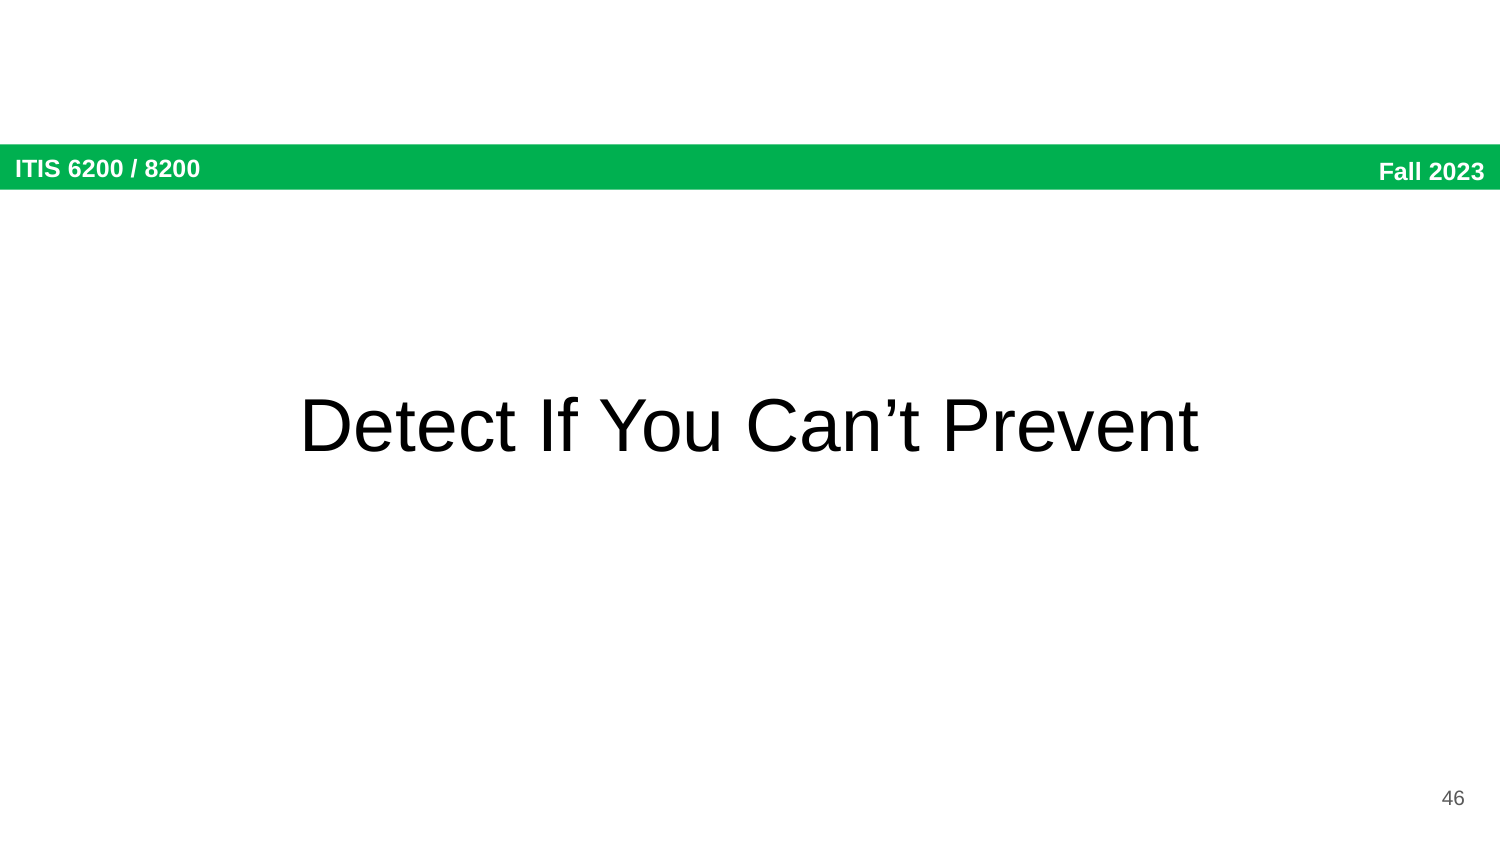

# Detect If You Can’t Prevent
46